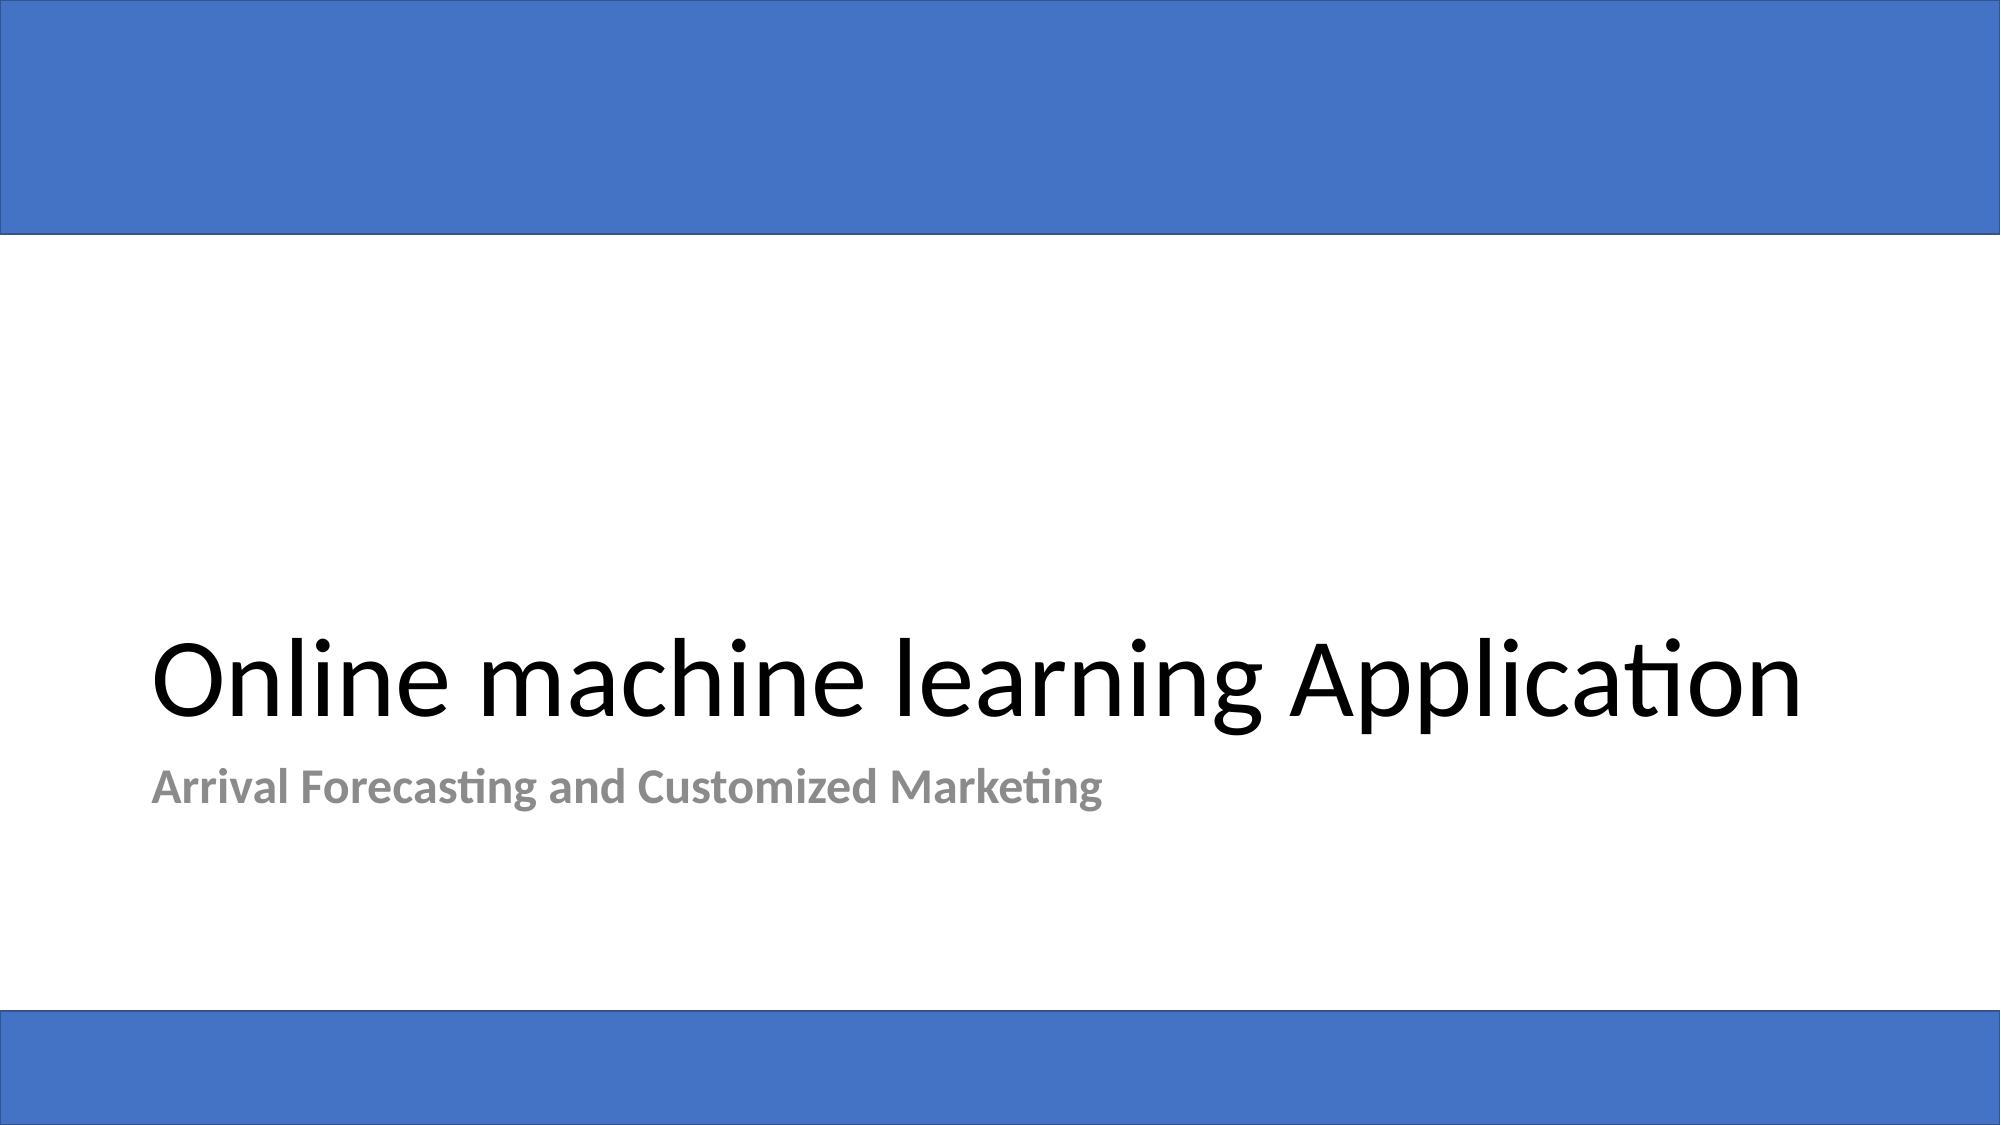

# Online machine learning Application
Arrival Forecasting and Customized Marketing